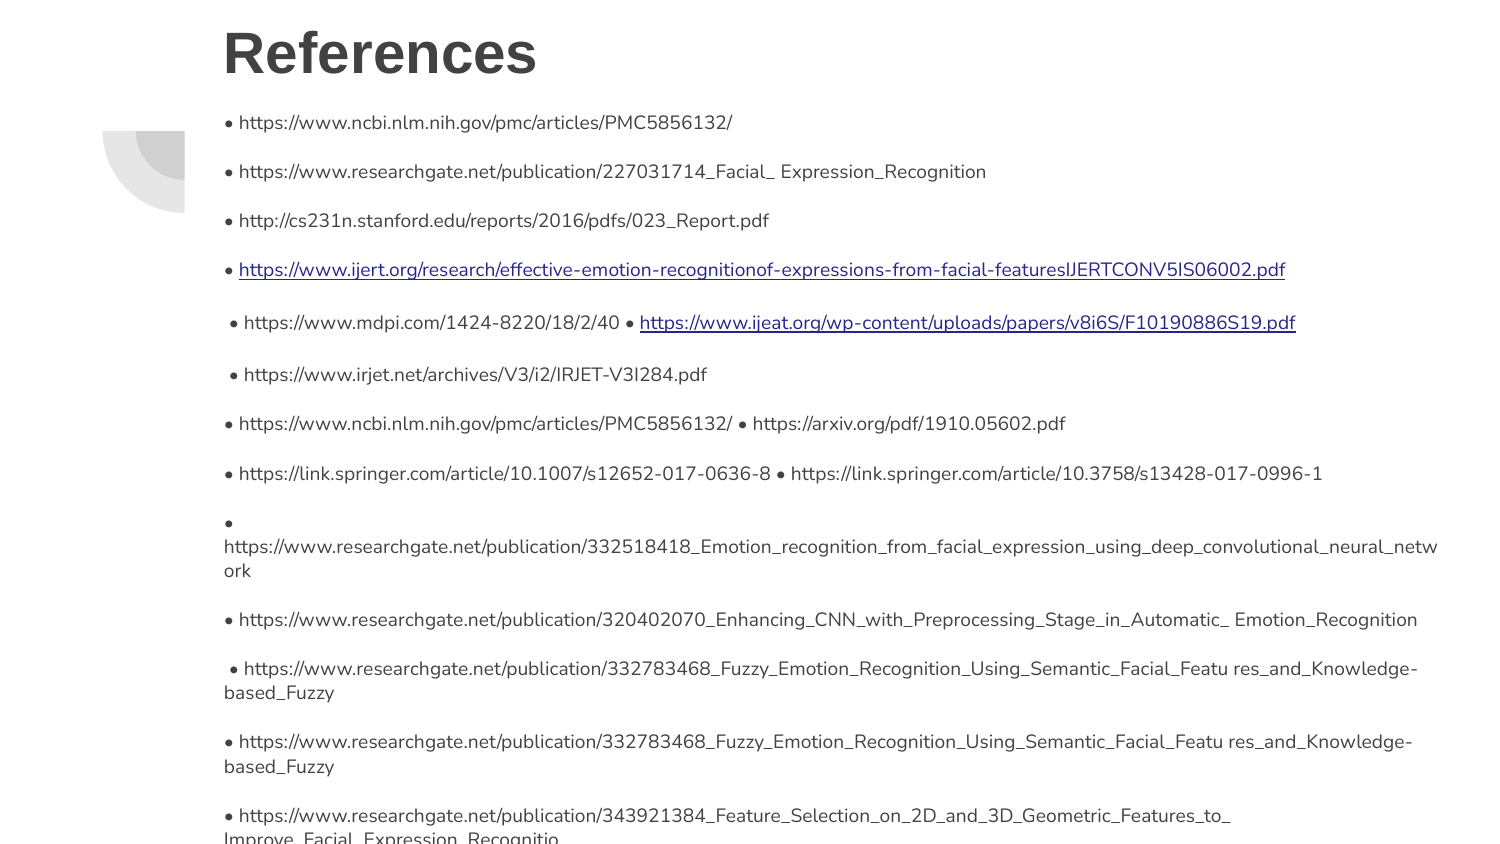

# References
• https://www.ncbi.nlm.nih.gov/pmc/articles/PMC5856132/
• https://www.researchgate.net/publication/227031714_Facial_ Expression_Recognition
• http://cs231n.stanford.edu/reports/2016/pdfs/023_Report.pdf
• https://www.ijert.org/research/effective-emotion-recognitionof-expressions-from-facial-featuresIJERTCONV5IS06002.pdf
 • https://www.mdpi.com/1424-8220/18/2/40 • https://www.ijeat.org/wp-content/uploads/papers/v8i6S/F10190886S19.pdf
 • https://www.irjet.net/archives/V3/i2/IRJET-V3I284.pdf
• https://www.ncbi.nlm.nih.gov/pmc/articles/PMC5856132/ • https://arxiv.org/pdf/1910.05602.pdf
• https://link.springer.com/article/10.1007/s12652-017-0636-8 • https://link.springer.com/article/10.3758/s13428-017-0996-1
• https://www.researchgate.net/publication/332518418_Emotion_recognition_from_facial_expression_using_deep_convolutional_neural_network
• https://www.researchgate.net/publication/320402070_Enhancing_CNN_with_Preprocessing_Stage_in_Automatic_ Emotion_Recognition
 • https://www.researchgate.net/publication/332783468_Fuzzy_Emotion_Recognition_Using_Semantic_Facial_Featu res_and_Knowledge-based_Fuzzy
• https://www.researchgate.net/publication/332783468_Fuzzy_Emotion_Recognition_Using_Semantic_Facial_Featu res_and_Knowledge-based_Fuzzy
• https://www.researchgate.net/publication/343921384_Feature_Selection_on_2D_and_3D_Geometric_Features_to_ Improve_Facial_Expression_Recognitio